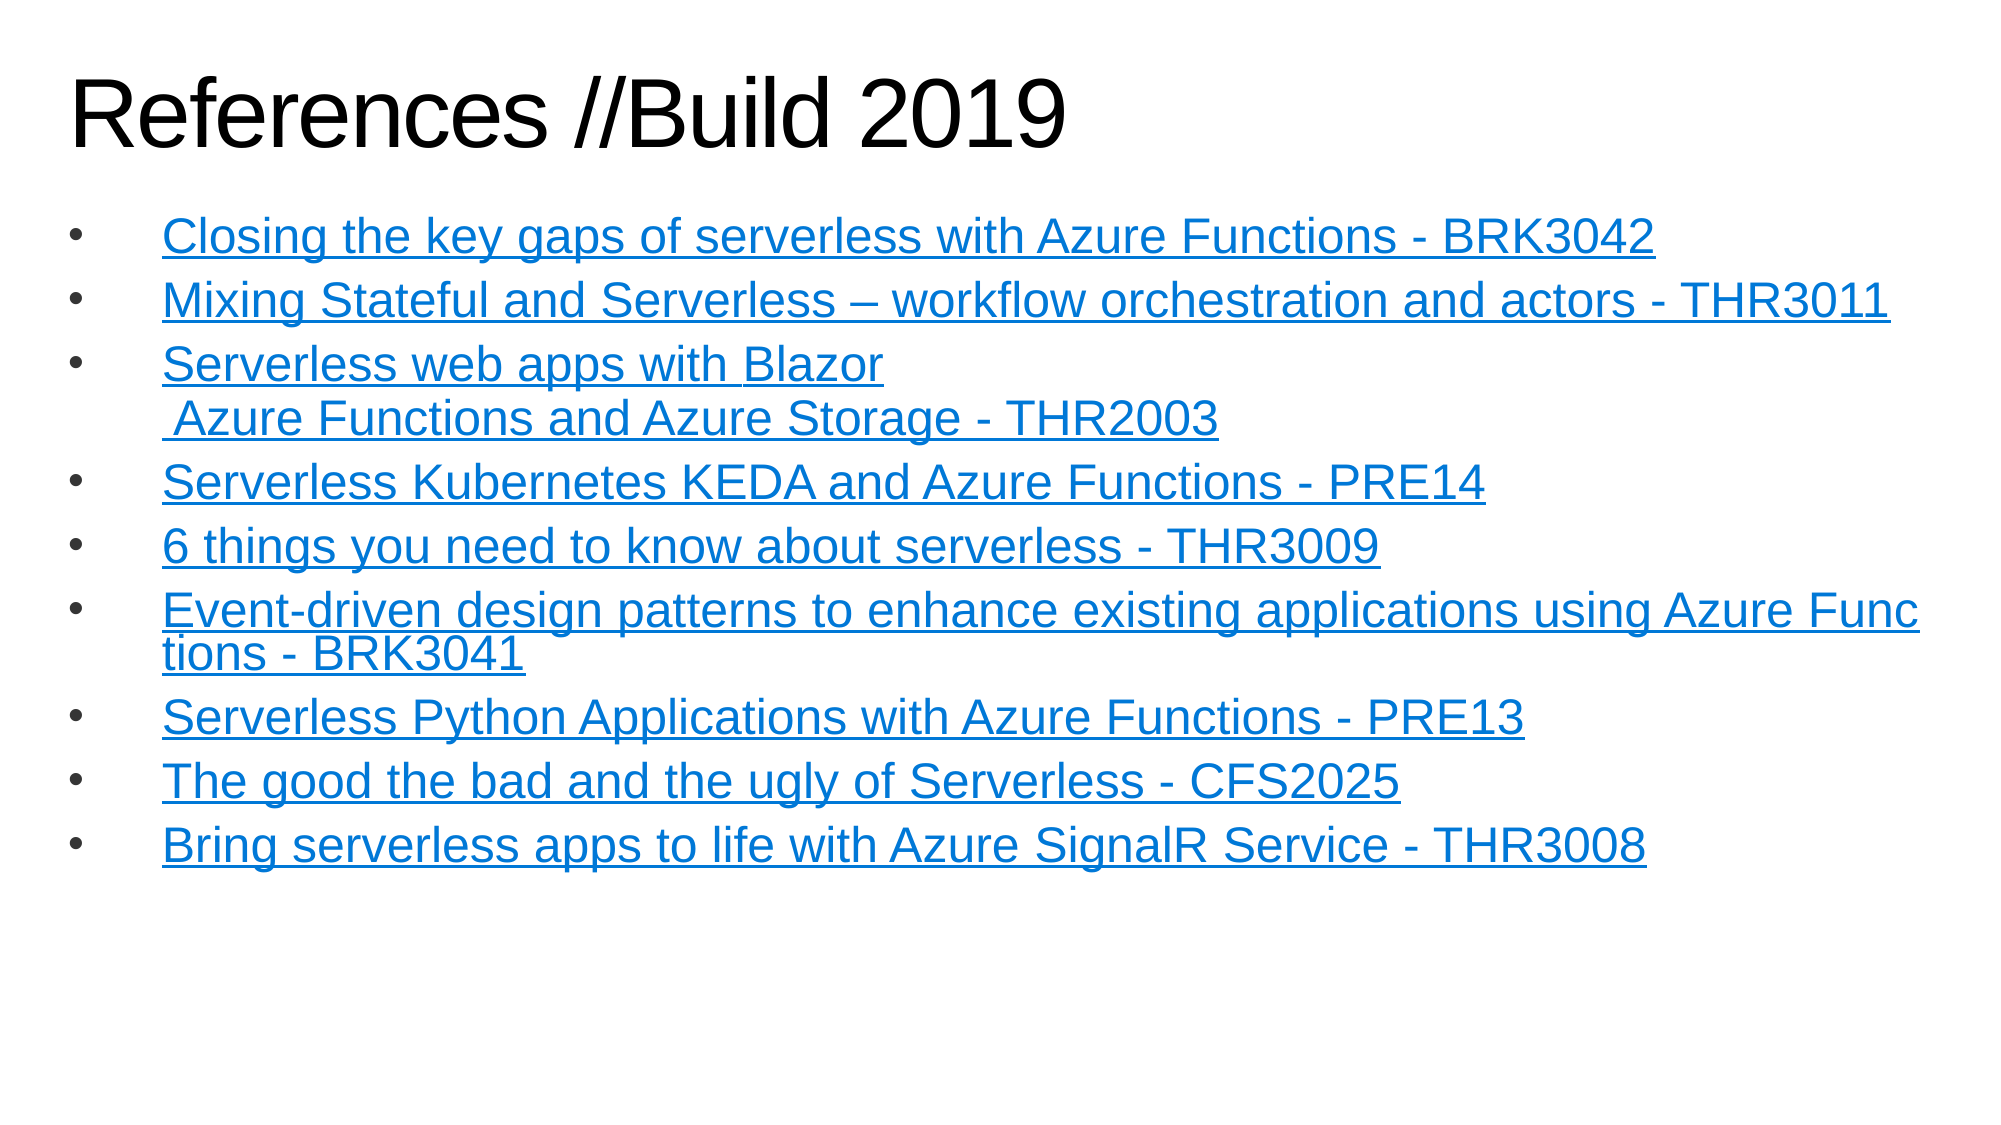

# References //Build 2019
Closing the key gaps of serverless with Azure Functions - BRK3042
Mixing Stateful and Serverless – workflow orchestration and actors - THR3011
Serverless web apps with Blazor Azure Functions and Azure Storage - THR2003
Serverless Kubernetes KEDA and Azure Functions - PRE14
6 things you need to know about serverless - THR3009
Event-driven design patterns to enhance existing applications using Azure Functions - BRK3041
Serverless Python Applications with Azure Functions - PRE13
The good the bad and the ugly of Serverless - CFS2025
Bring serverless apps to life with Azure SignalR Service - THR3008